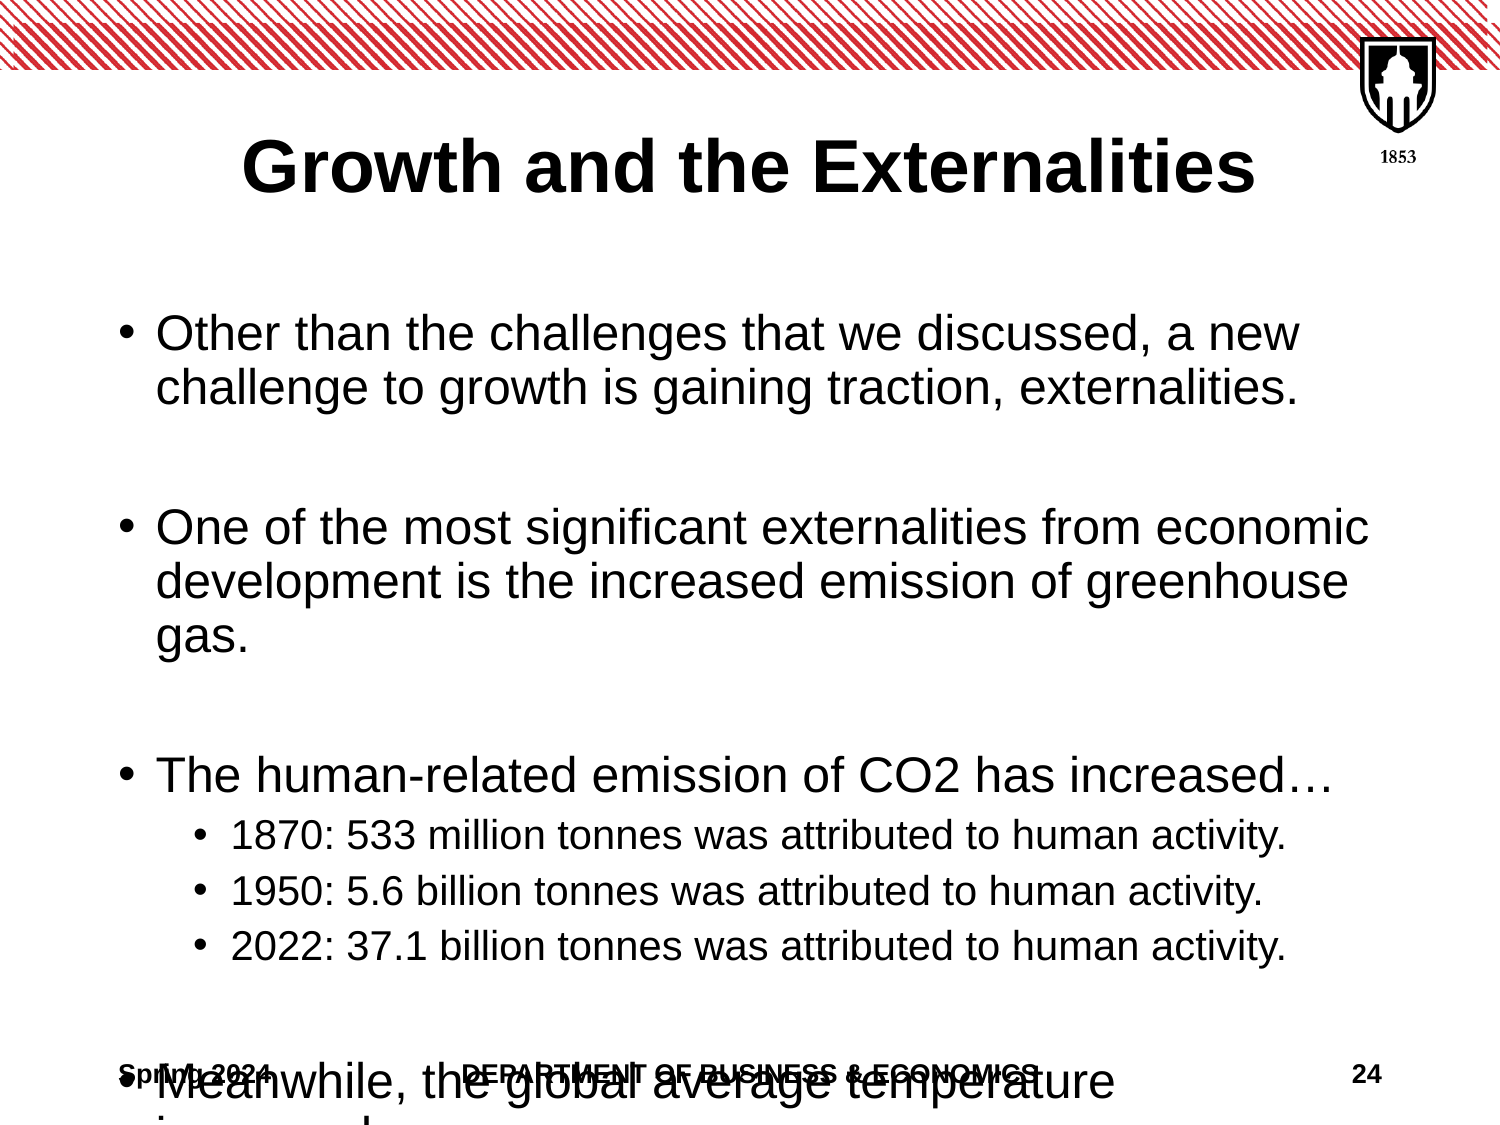

# Growth and the Externalities
Other than the challenges that we discussed, a new challenge to growth is gaining traction, externalities.

One of the most significant externalities from economic development is the increased emission of greenhouse gas.

The human-related emission of CO2 has increased…
1870: 533 million tonnes was attributed to human activity.
1950: 5.6 billion tonnes was attributed to human activity.
2022: 37.1 billion tonnes was attributed to human activity.

Meanwhile, the global average temperature increased…
Spring 2024
DEPARTMENT OF BUSINESS & ECONOMICS
24